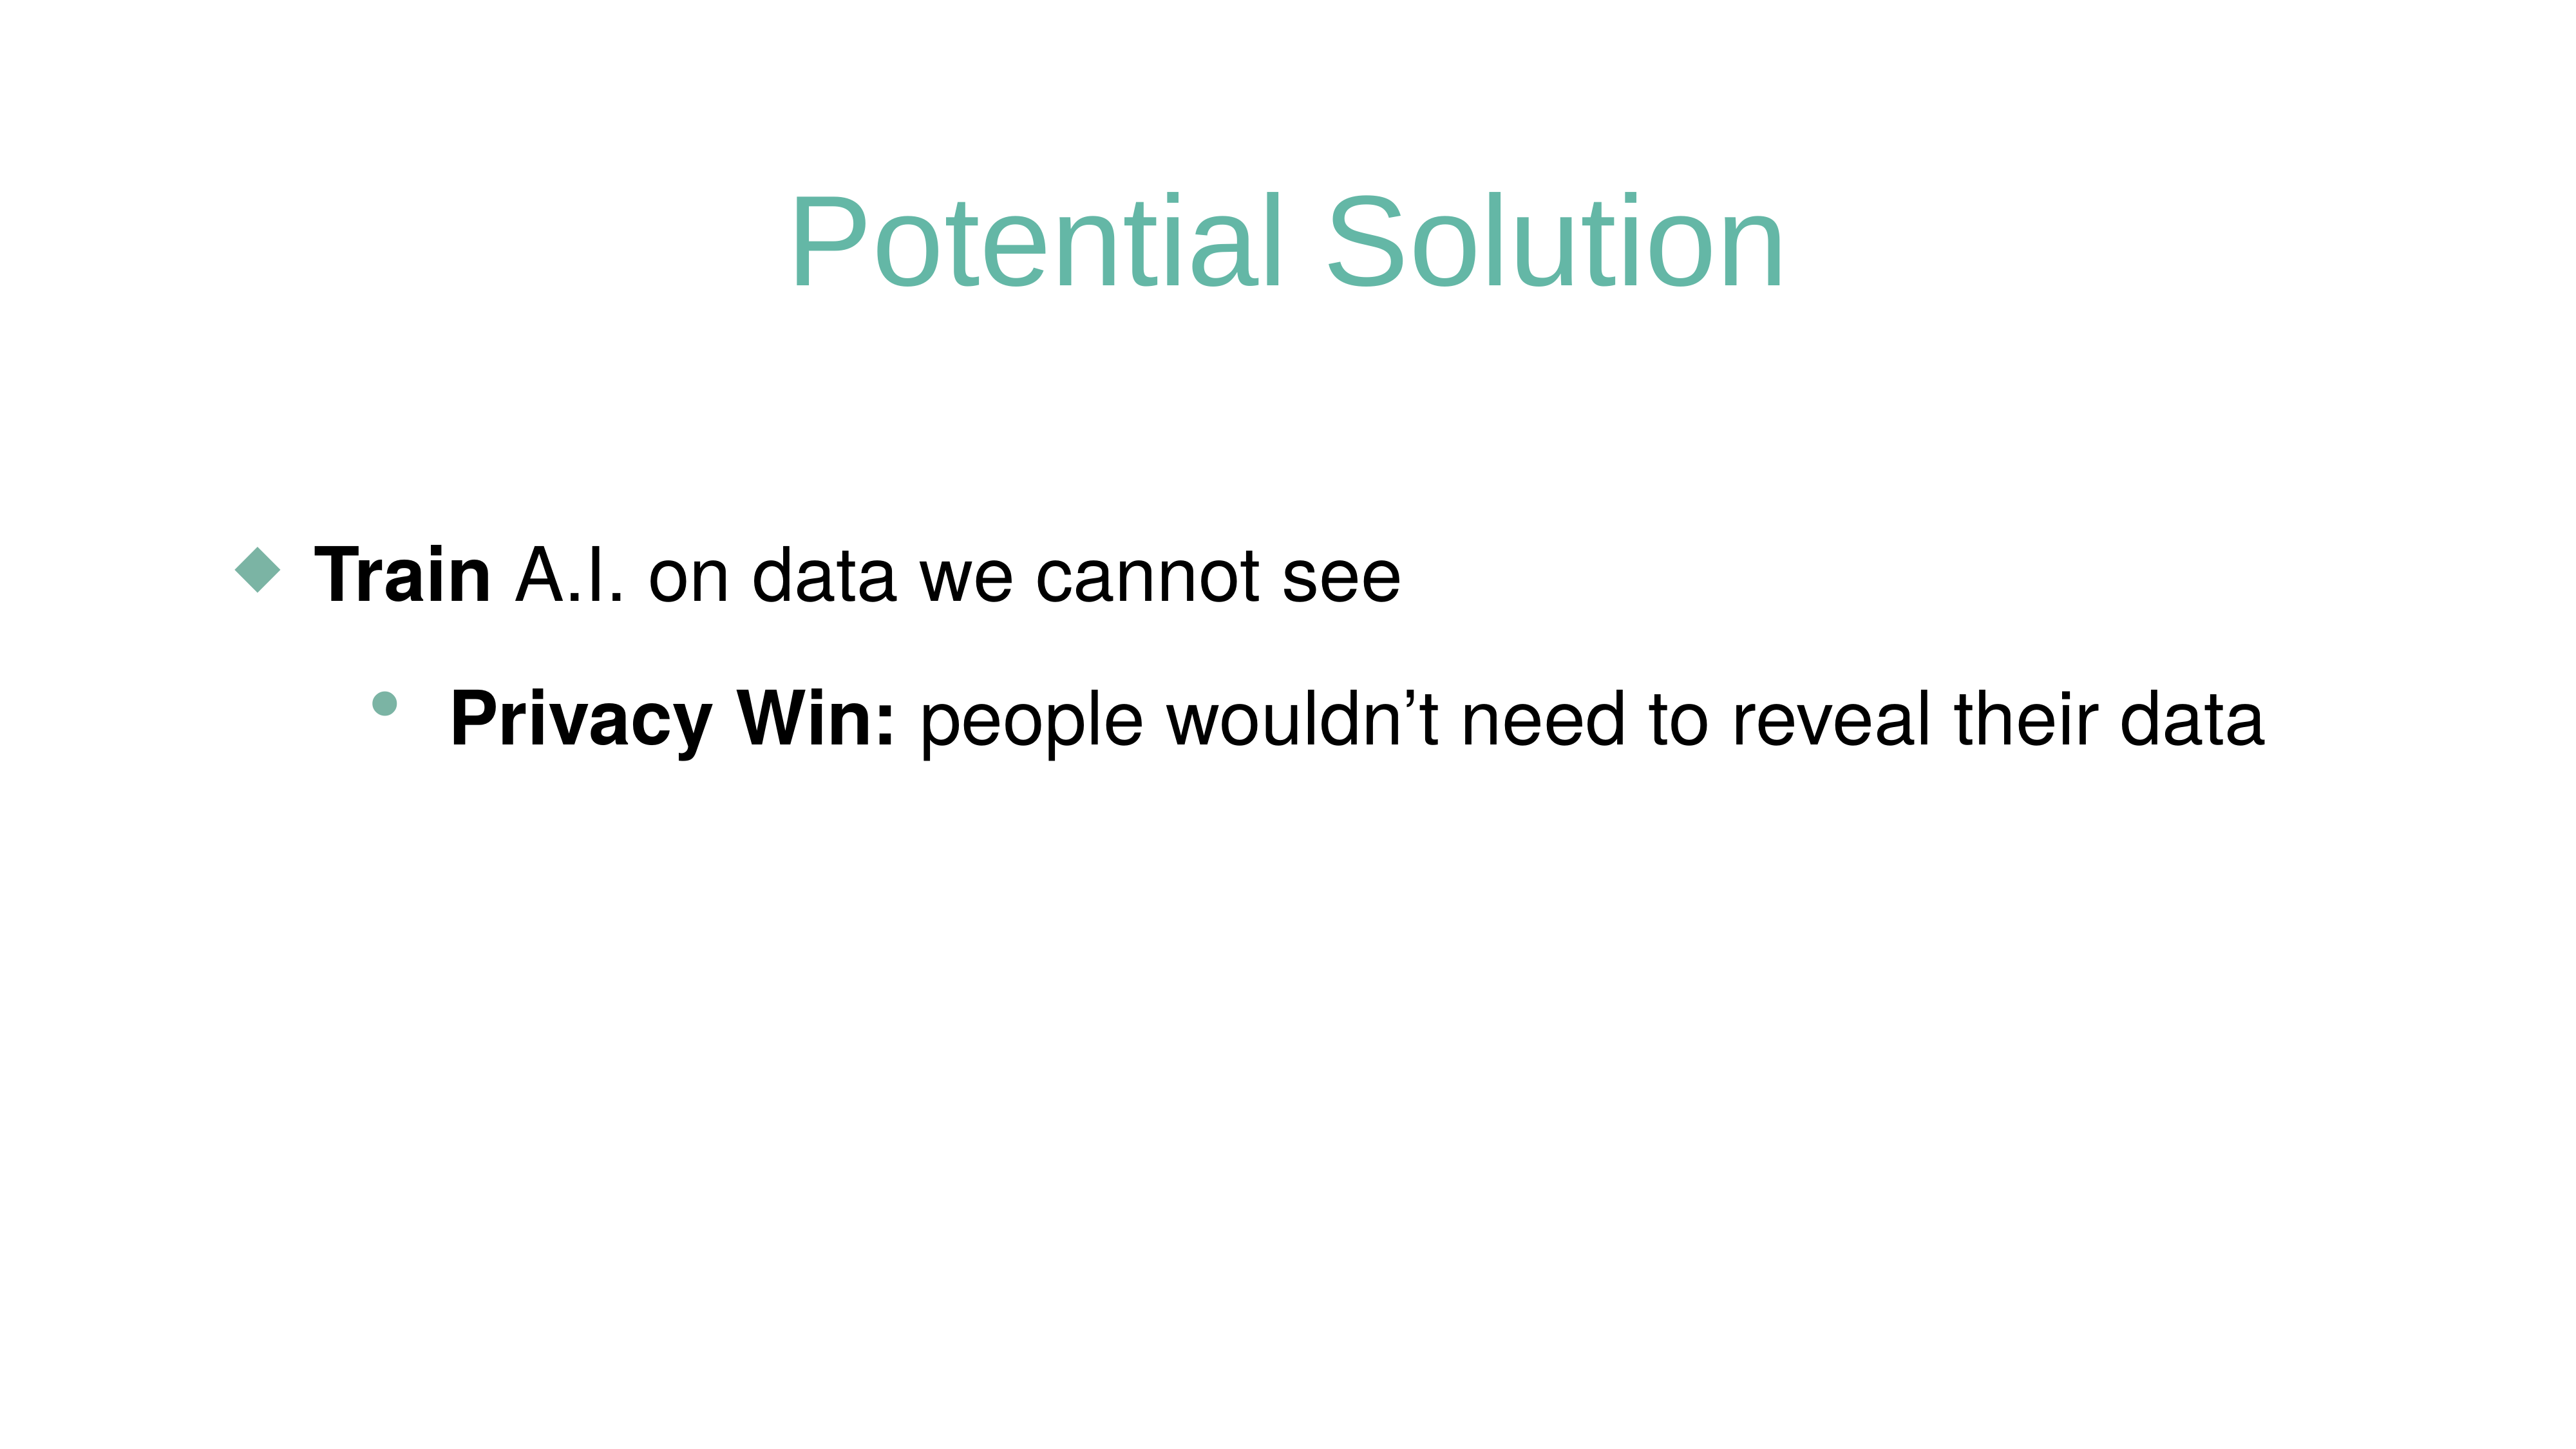

Potential Solution
Train A.I. on data we cannot see
Privacy Win: people wouldn’t need to reveal their data